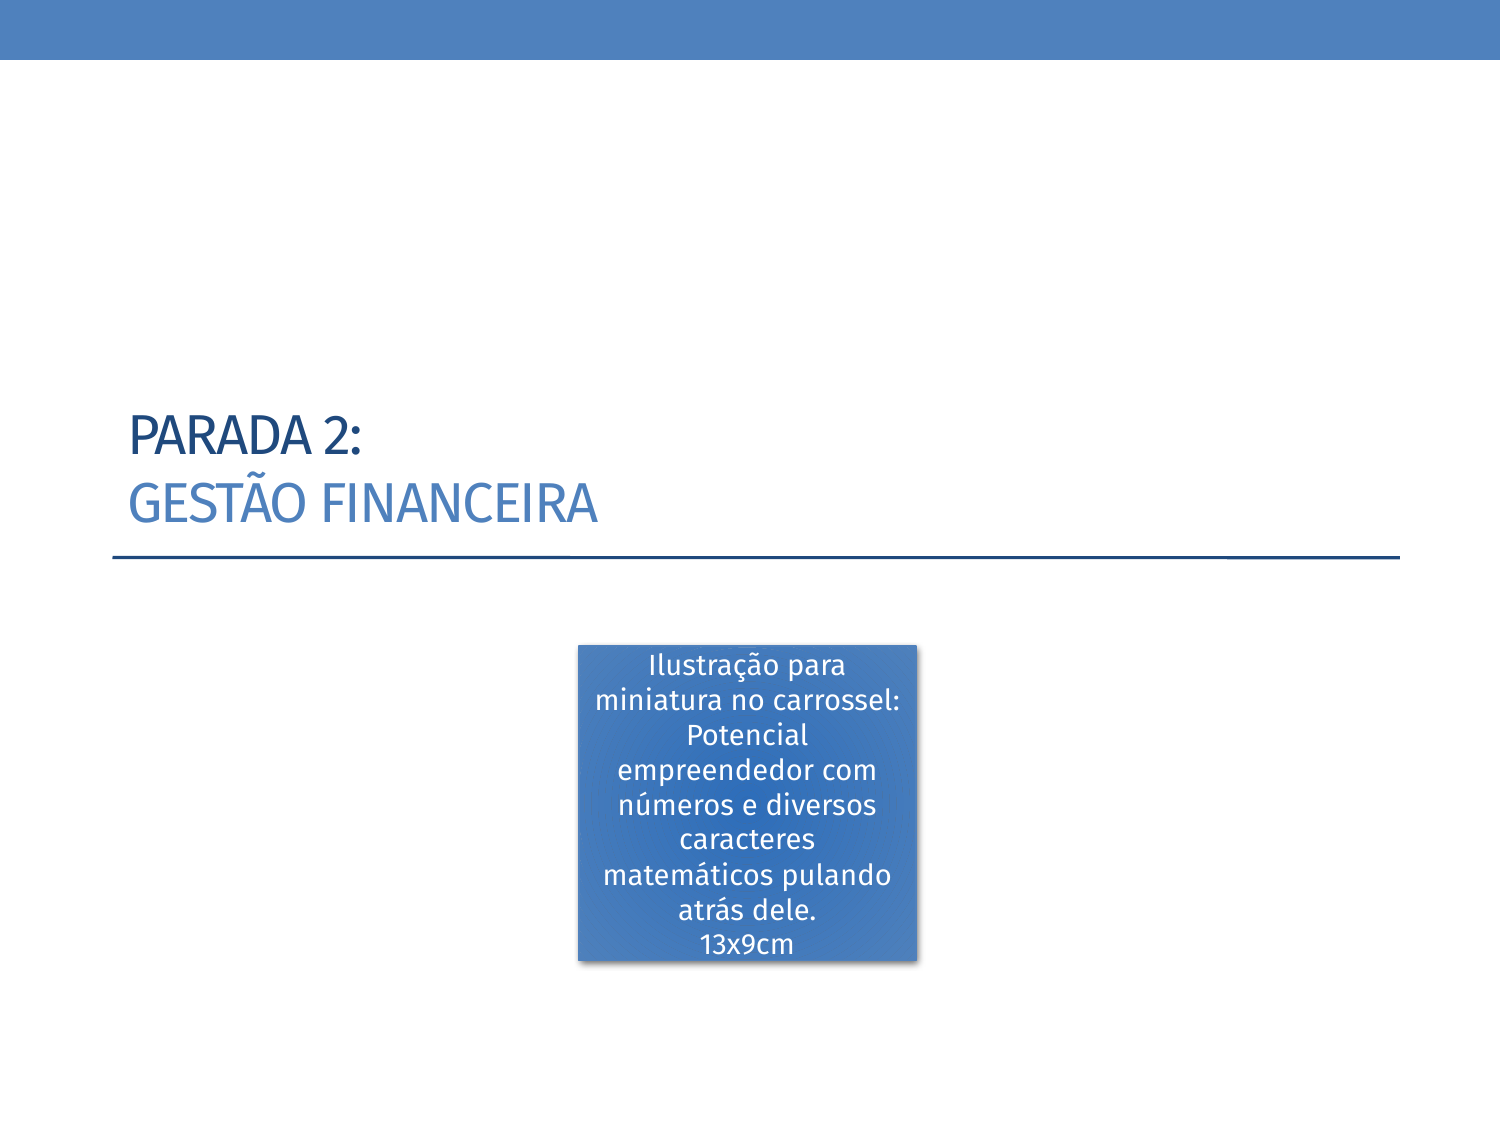

# Parada 2: GESTÃO FINANCEIRA
Ilustração para miniatura no carrossel:
Potencial empreendedor com números e diversos caracteres matemáticos pulando atrás dele.
13x9cm